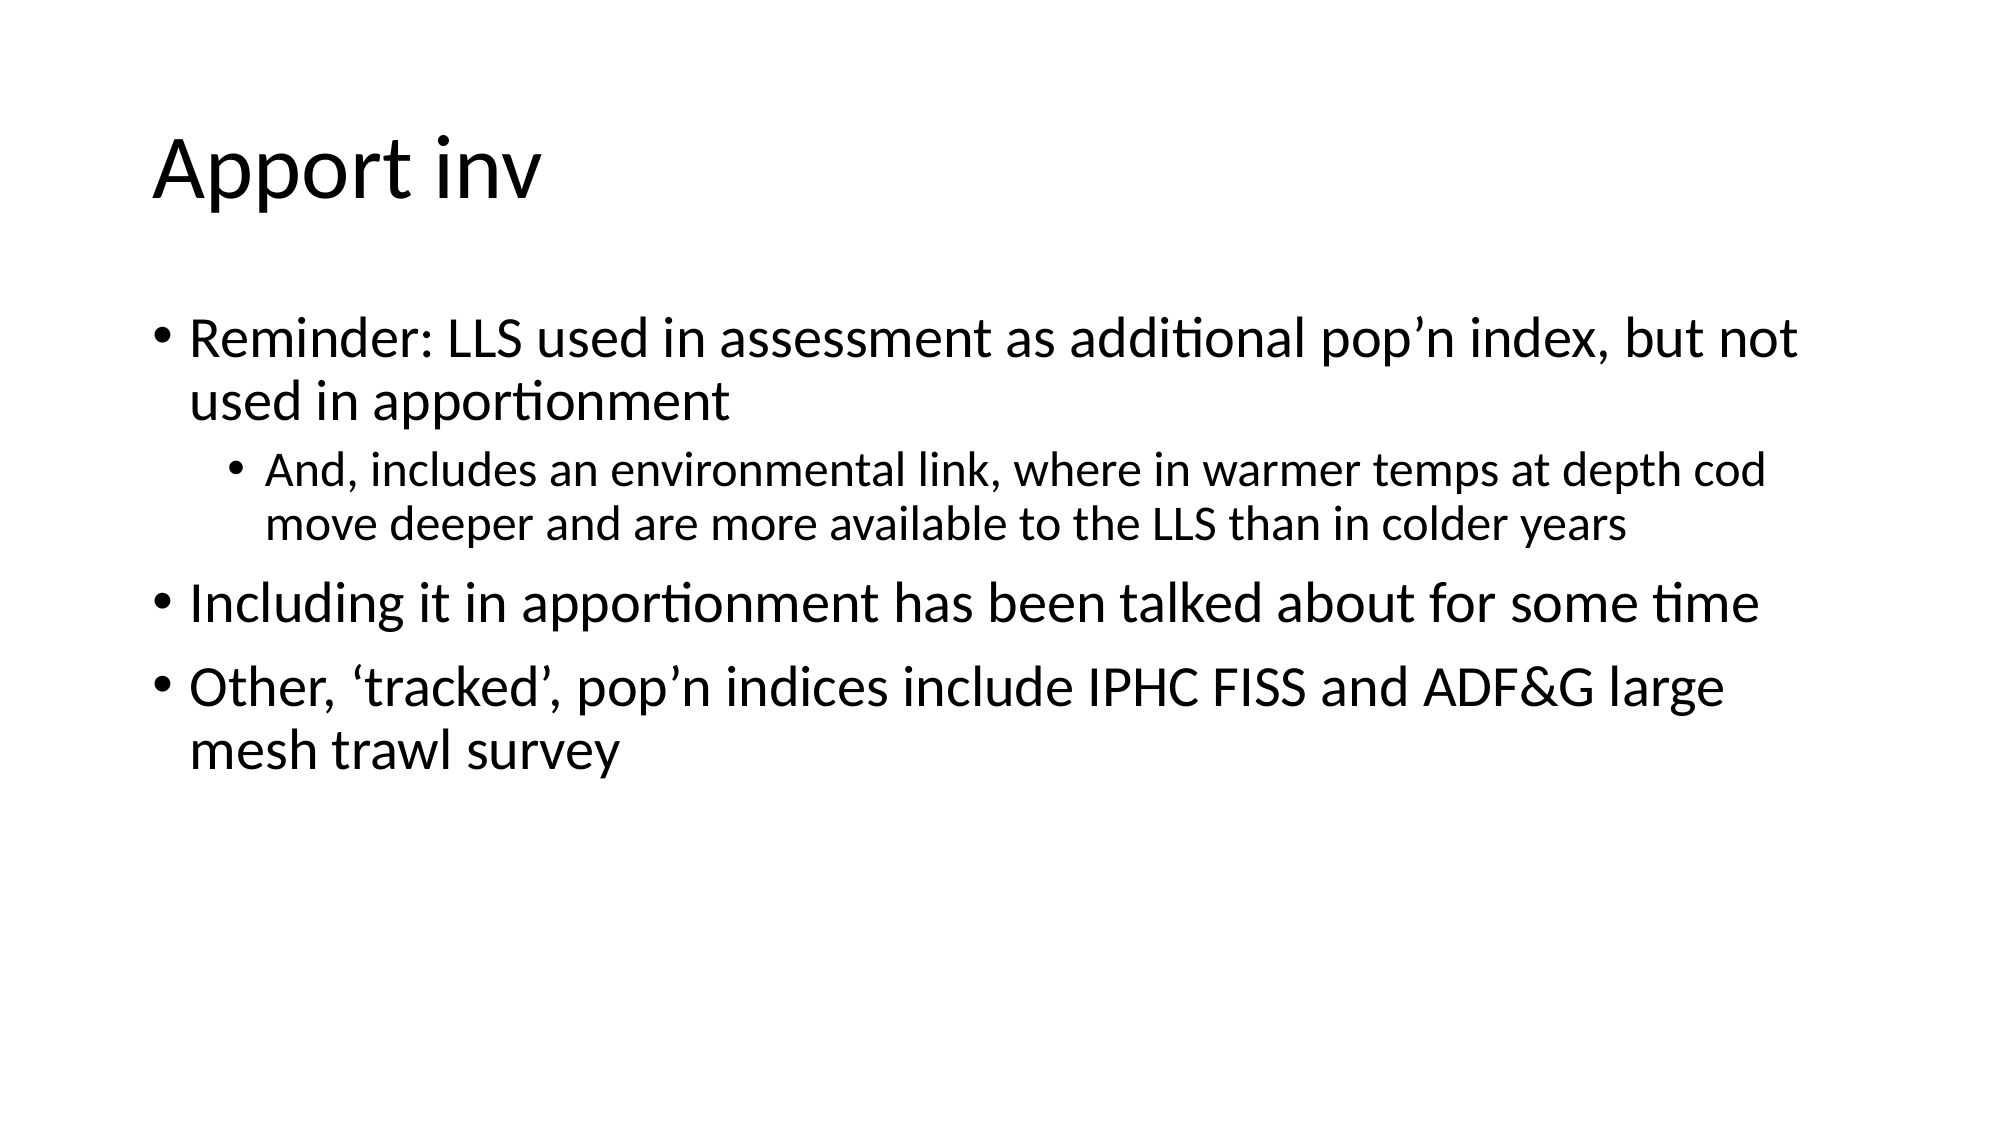

# Apport inv
Reminder: LLS used in assessment as additional pop’n index, but not used in apportionment
And, includes an environmental link, where in warmer temps at depth cod move deeper and are more available to the LLS than in colder years
Including it in apportionment has been talked about for some time
Other, ‘tracked’, pop’n indices include IPHC FISS and ADF&G large mesh trawl survey